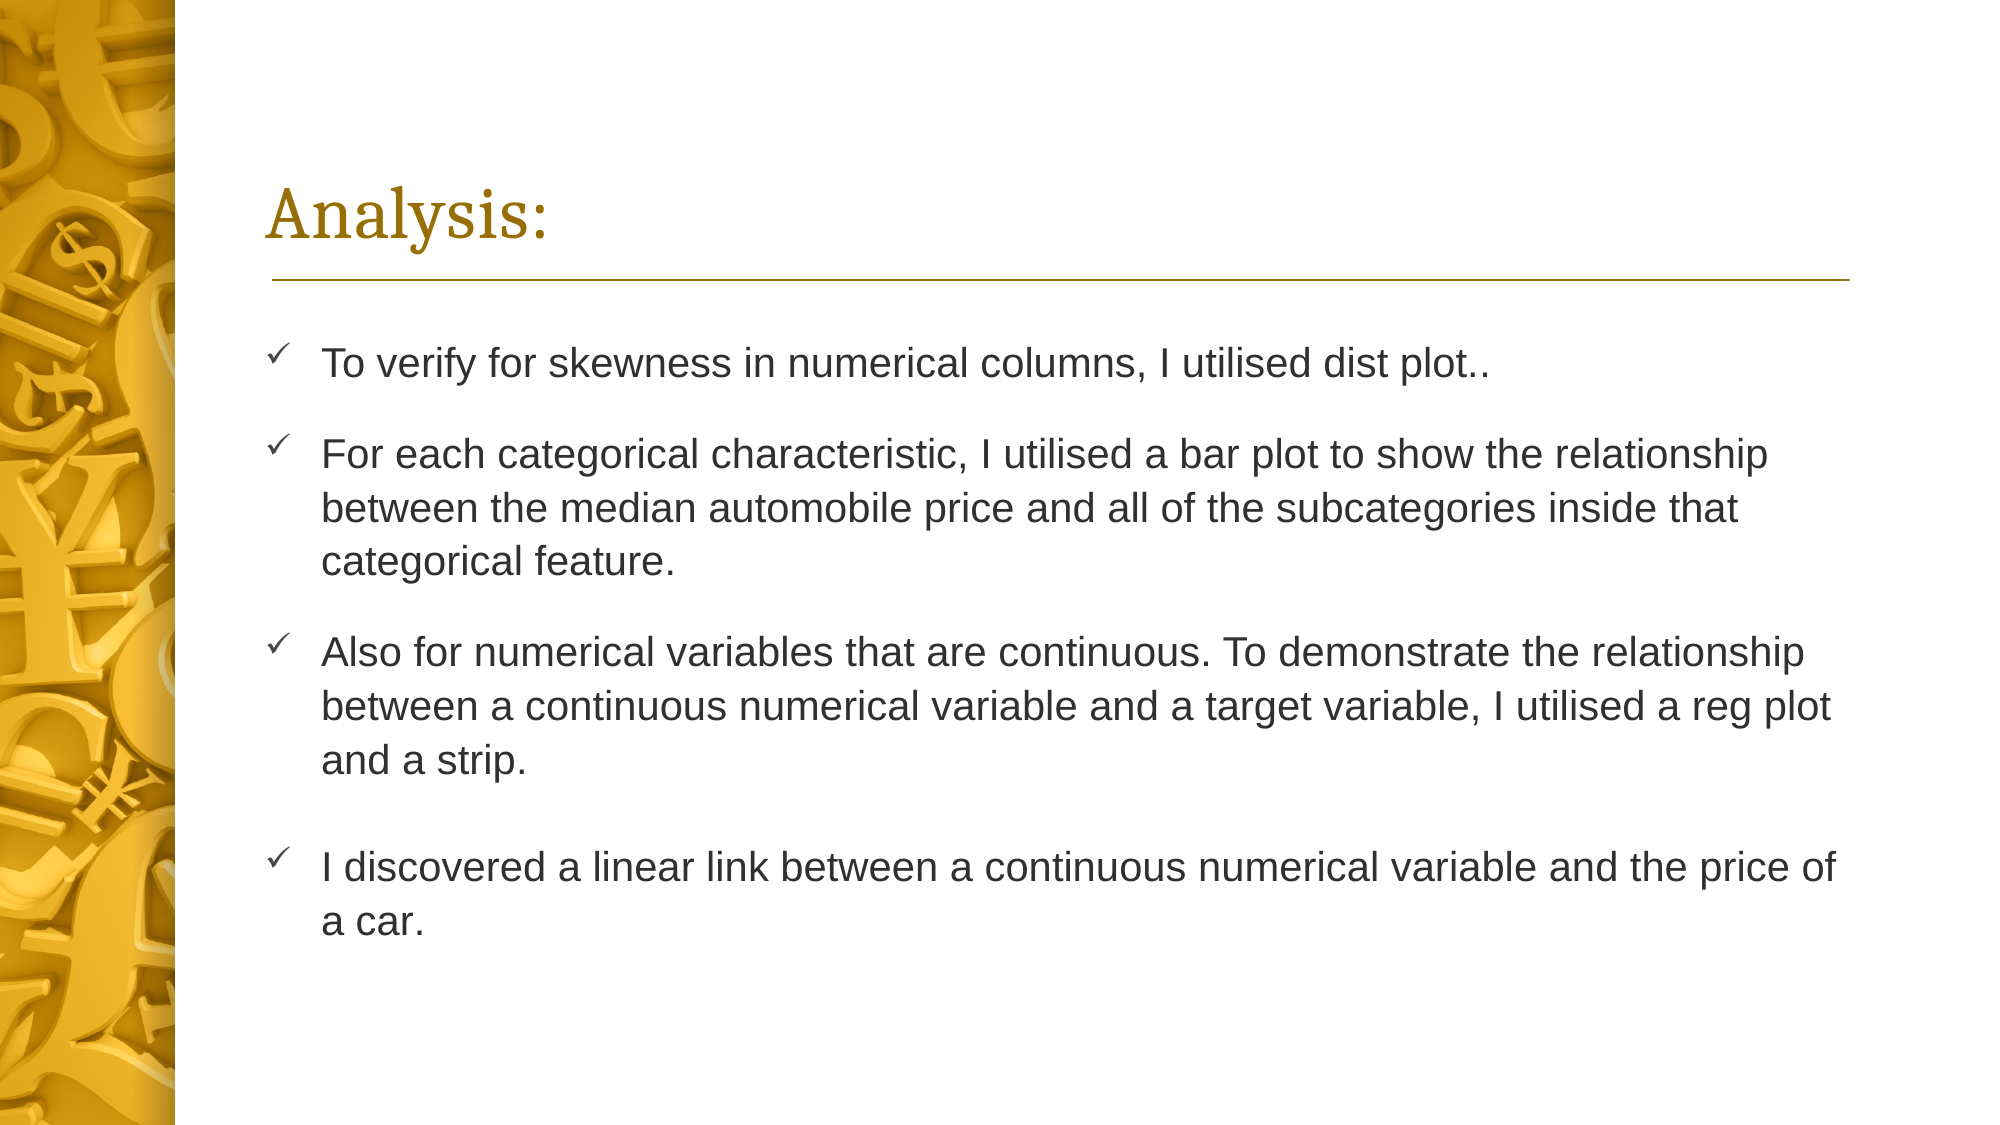

# Analysis:
To verify for skewness in numerical columns, I utilised dist plot..
For each categorical characteristic, I utilised a bar plot to show the relationship between the median automobile price and all of the subcategories inside that categorical feature.
Also for numerical variables that are continuous. To demonstrate the relationship between a continuous numerical variable and a target variable, I utilised a reg plot and a strip.
I discovered a linear link between a continuous numerical variable and the price of a car.